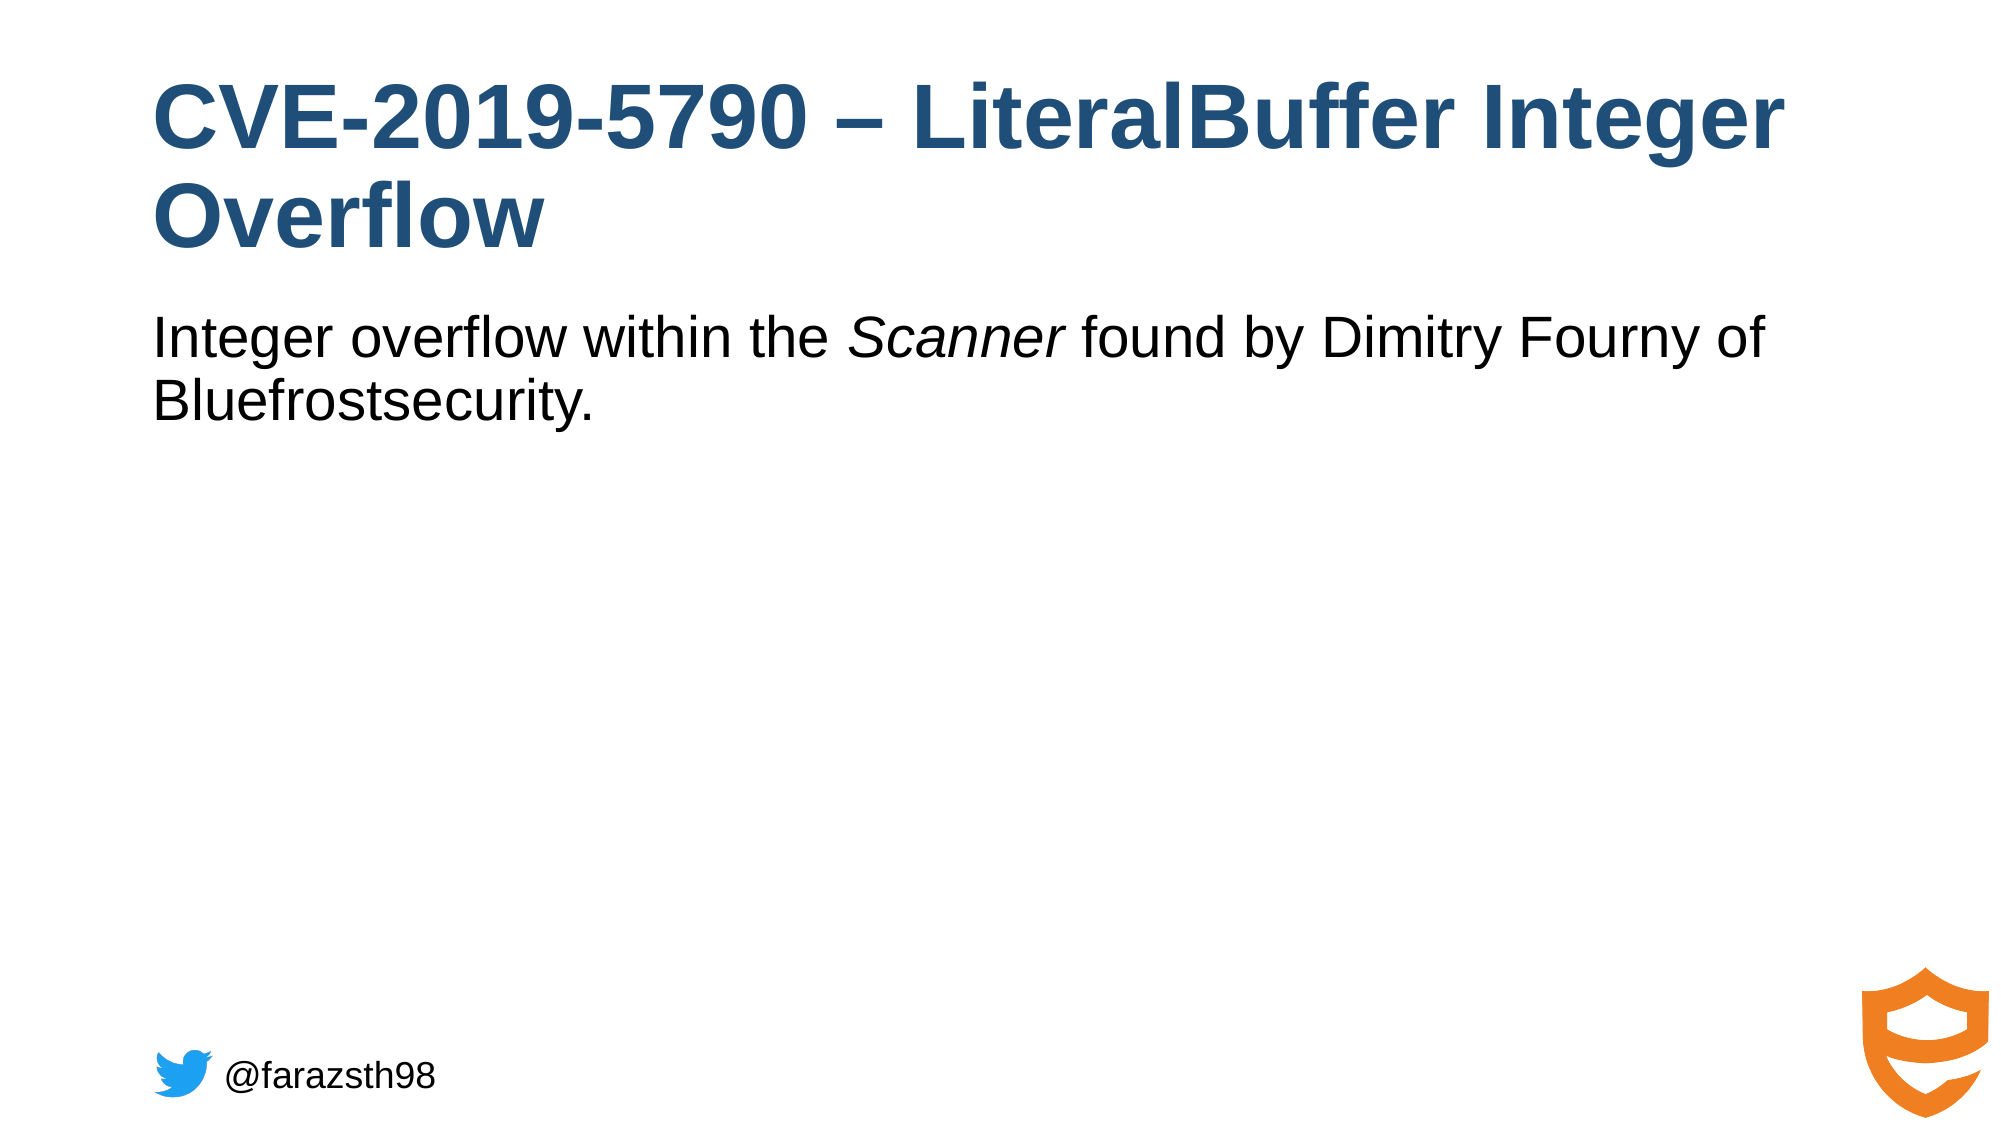

# CVE-2019-5790 – LiteralBuffer Integer Overflow
Integer overflow within the Scanner found by Dimitry Fourny of Bluefrostsecurity.